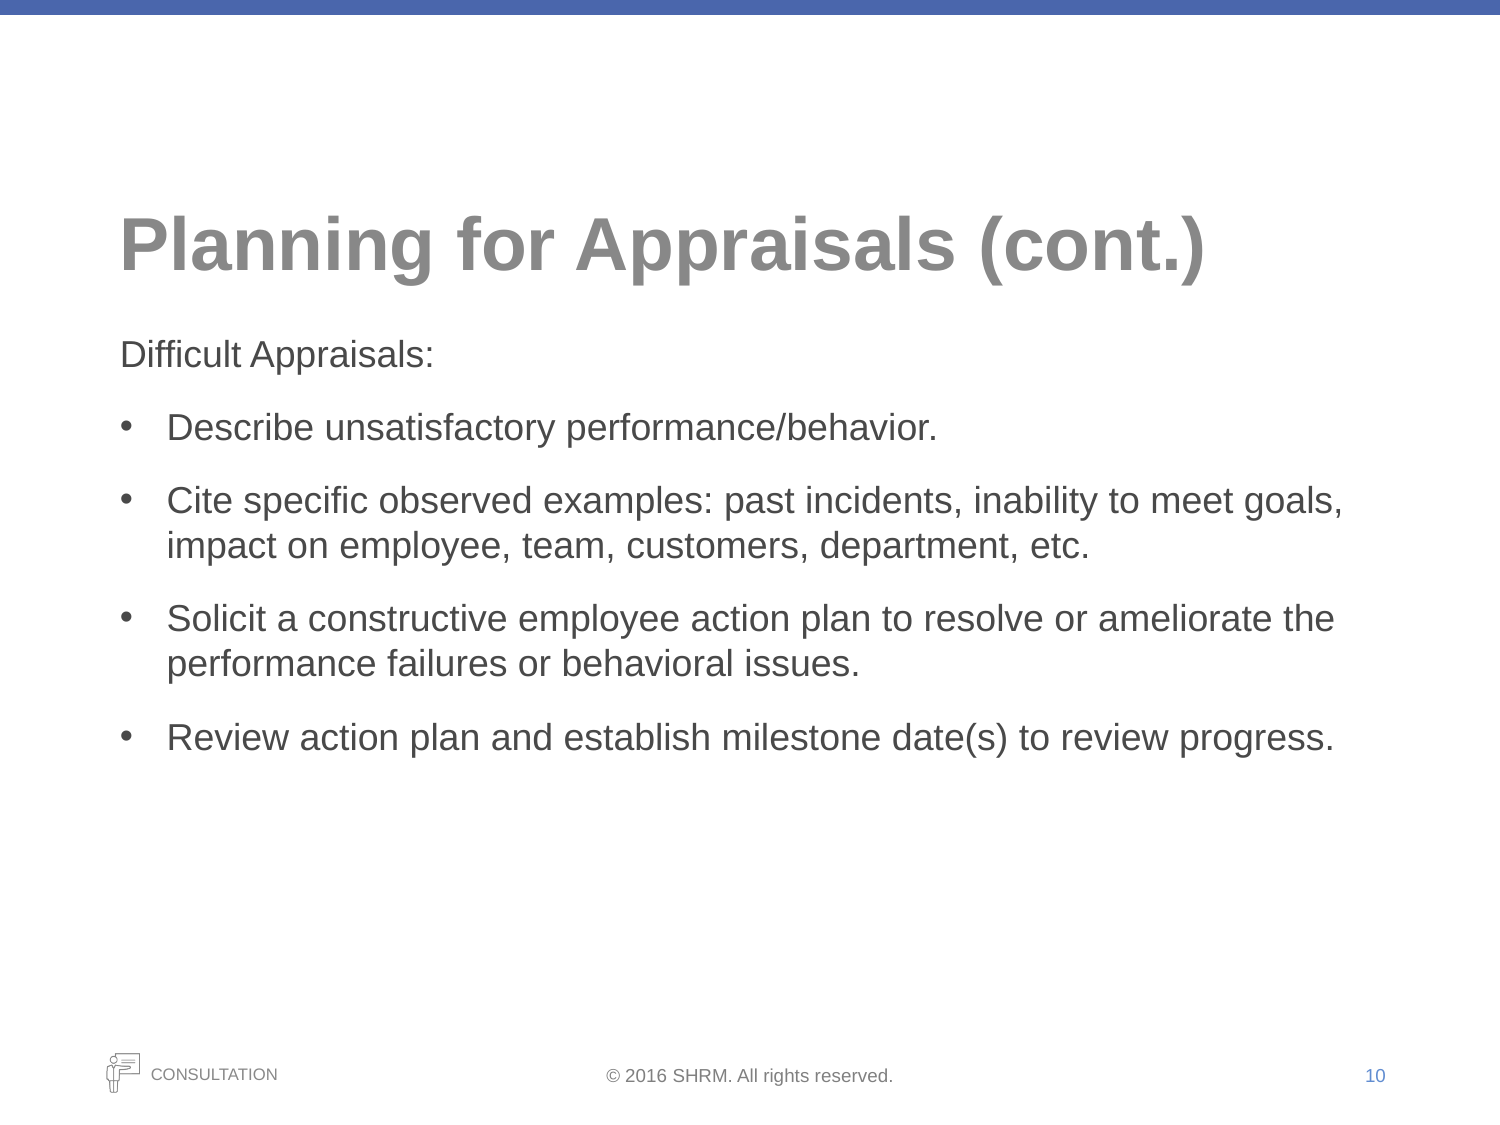

# Planning for Appraisals (cont.)
Difficult Appraisals:
Describe unsatisfactory performance/behavior.
Cite specific observed examples: past incidents, inability to meet goals, impact on employee, team, customers, department, etc.
Solicit a constructive employee action plan to resolve or ameliorate the performance failures or behavioral issues.
Review action plan and establish milestone date(s) to review progress.

10